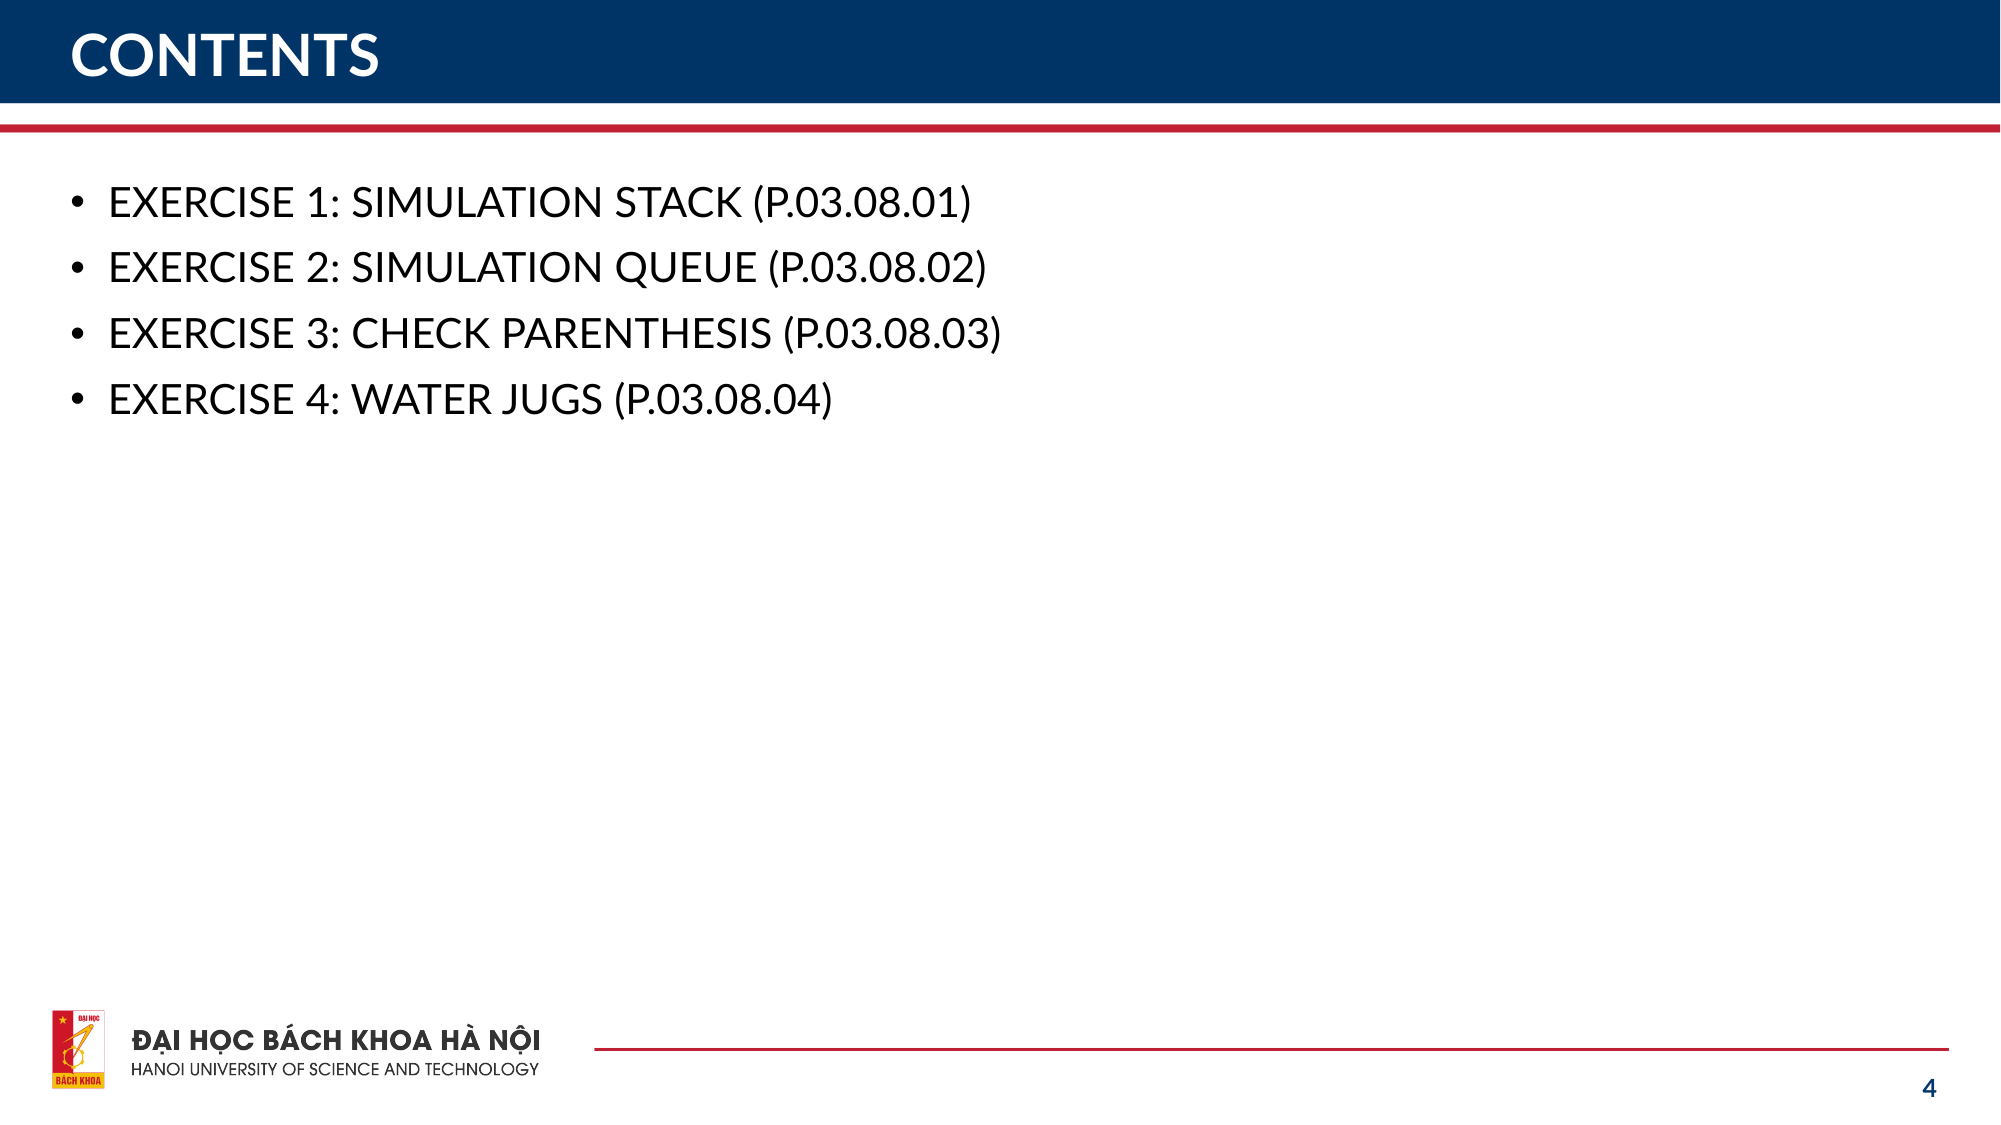

# CONTENTS
EXERCISE 1: SIMULATION STACK (P.03.08.01)
EXERCISE 2: SIMULATION QUEUE (P.03.08.02)
EXERCISE 3: CHECK PARENTHESIS (P.03.08.03)
EXERCISE 4: WATER JUGS (P.03.08.04)
4